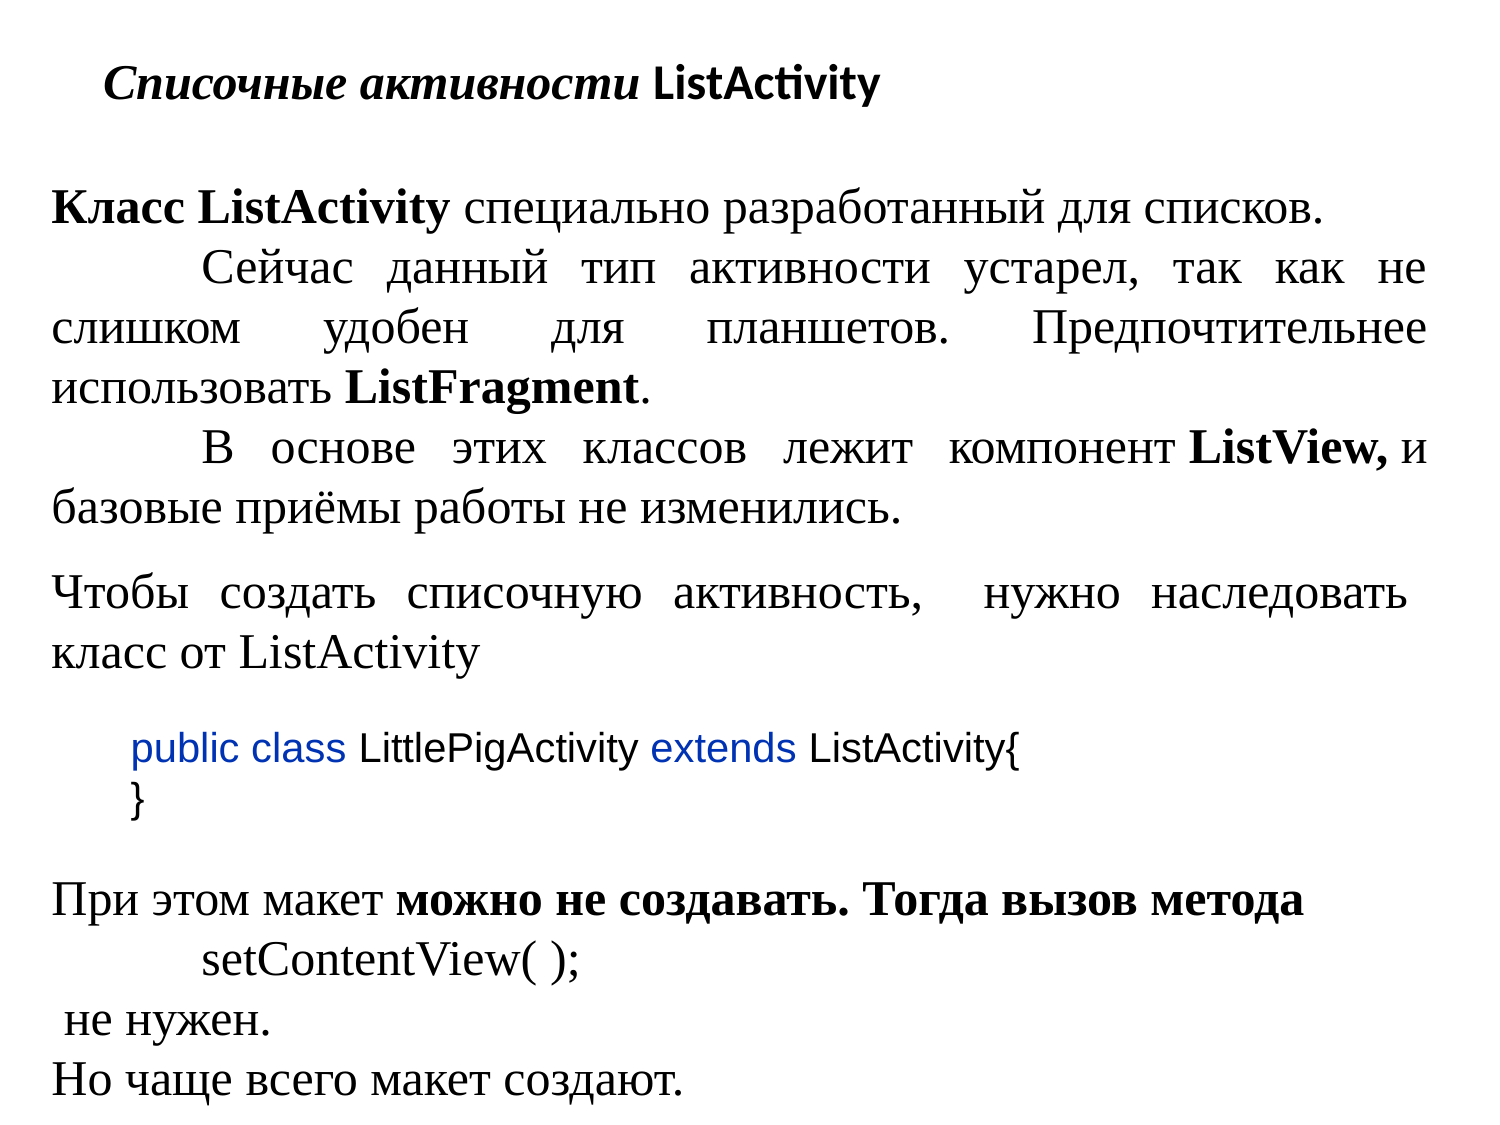

Списочные активности ListActivity
Класс ListActivity специально разработанный для списков.
	Сейчас данный тип активности устарел, так как не слишком удобен для планшетов. Предпочтительнее использовать ListFragment.
	В основе этих классов лежит компонент ListView, и базовые приёмы работы не изменились.

Чтобы создать списочную активность,  нужно наследовать класс от ListActivity
public class LittlePigActivity extends ListActivity{
}
При этом макет можно не создавать. Тогда вызов метода
	setContentView( );
 не нужен.
Но чаще всего макет создают.